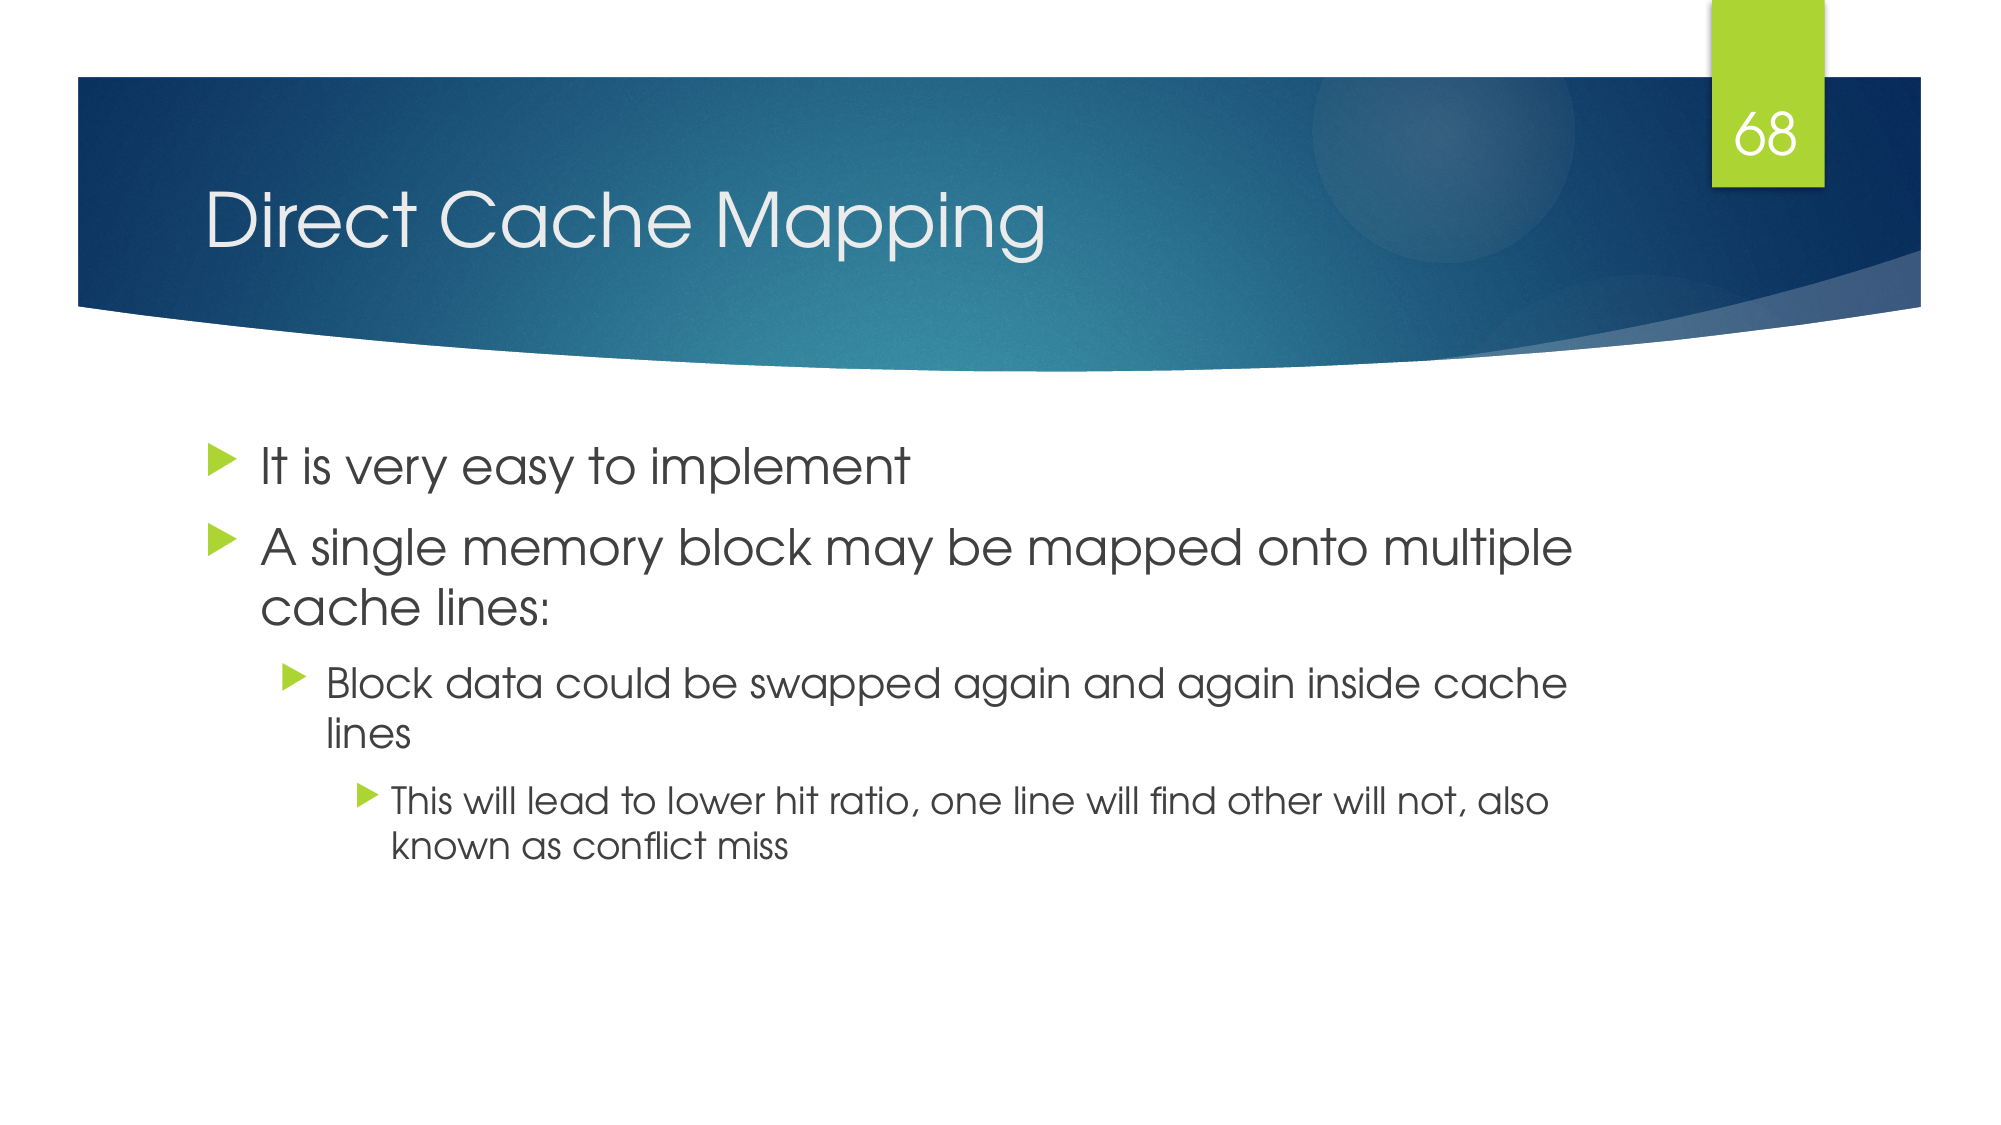

68
# Direct Cache Mapping
It is very easy to implement
A single memory block may be mapped onto multiple cache lines:
Block data could be swapped again and again inside cache lines
This will lead to lower hit ratio, one line will find other will not, also known as conflict miss